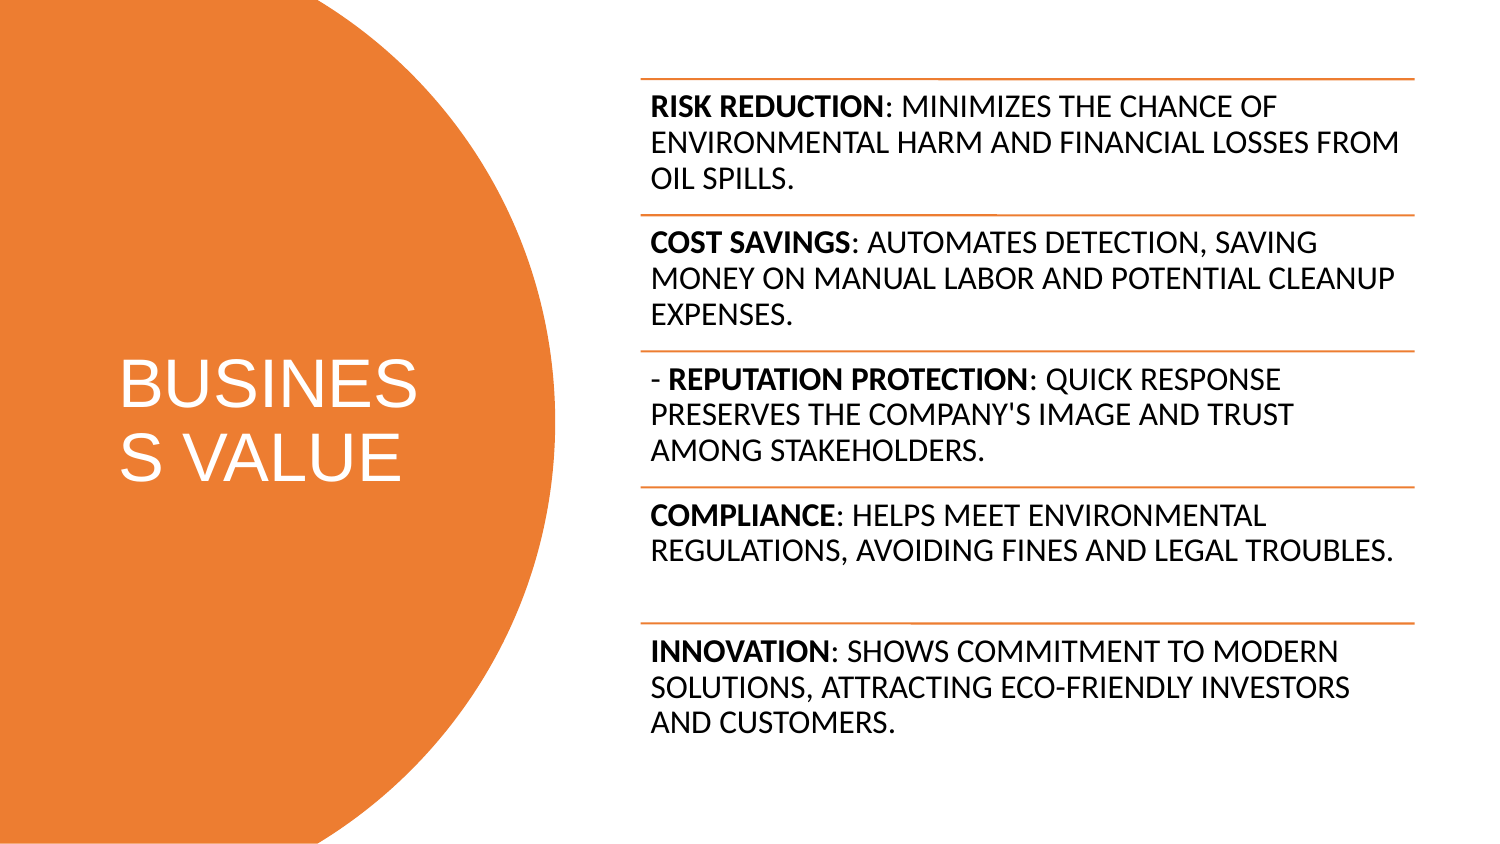

Risk Reduction: Minimizes the chance of environmental harm and financial losses from oil spills.
Cost Savings: Automates detection, saving money on manual labor and potential cleanup expenses.
- Reputation Protection: Quick response preserves the company's image and trust among stakeholders.
Compliance: Helps meet environmental regulations, avoiding fines and legal troubles.
Innovation: Shows commitment to modern solutions, attracting eco-friendly investors and customers.
# BUSINESS VALUE